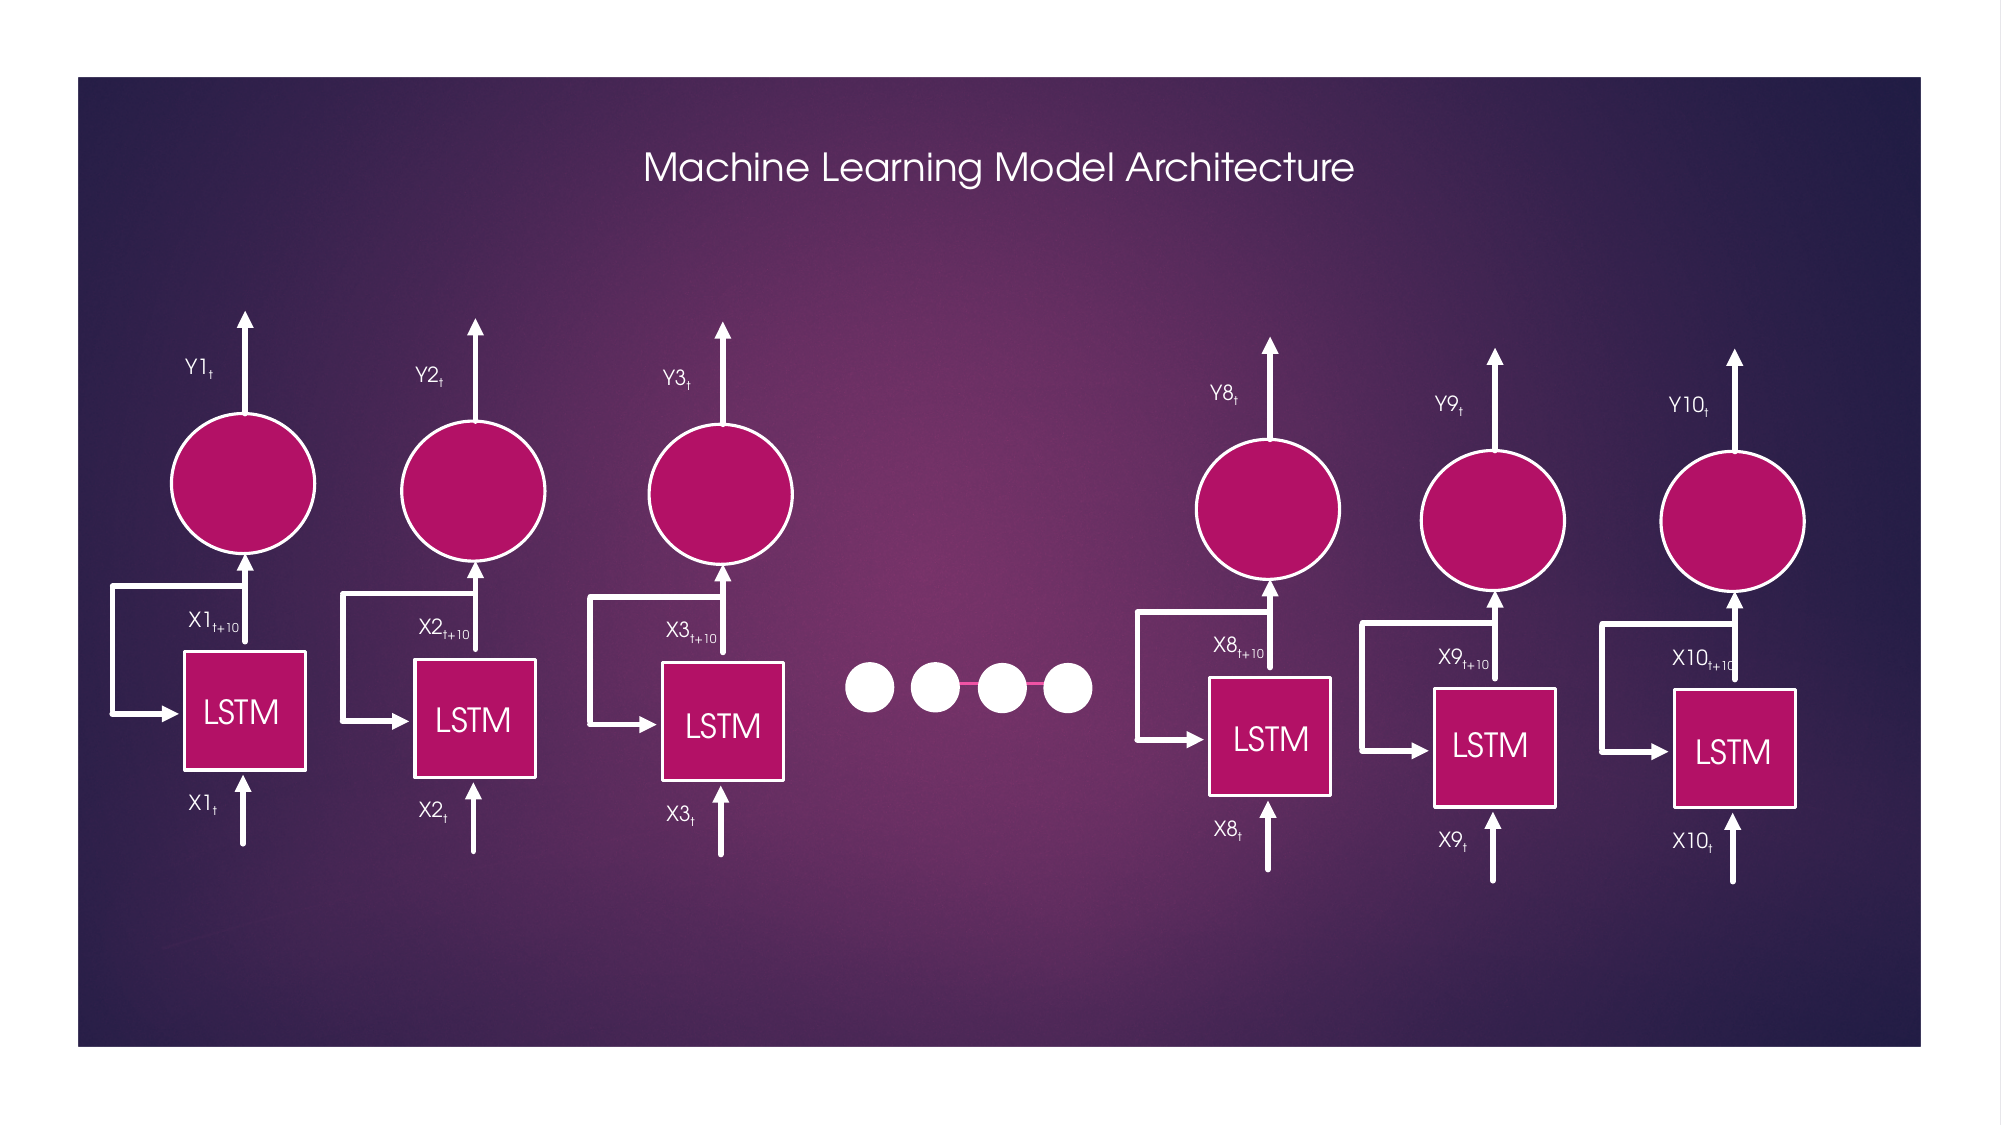

# Machine Learning Model Architecture
Y1t

X1t+10

X1t
Y2t

X2t+10

X2t
Y3t

X3t+10

X3t
Y8t

X8t+10

X8t
Y9t

X9t+10

X9t
Y10t

X10t+10

X10t

LSTM
LSTM
LSTM
LSTM
LSTM
LSTM